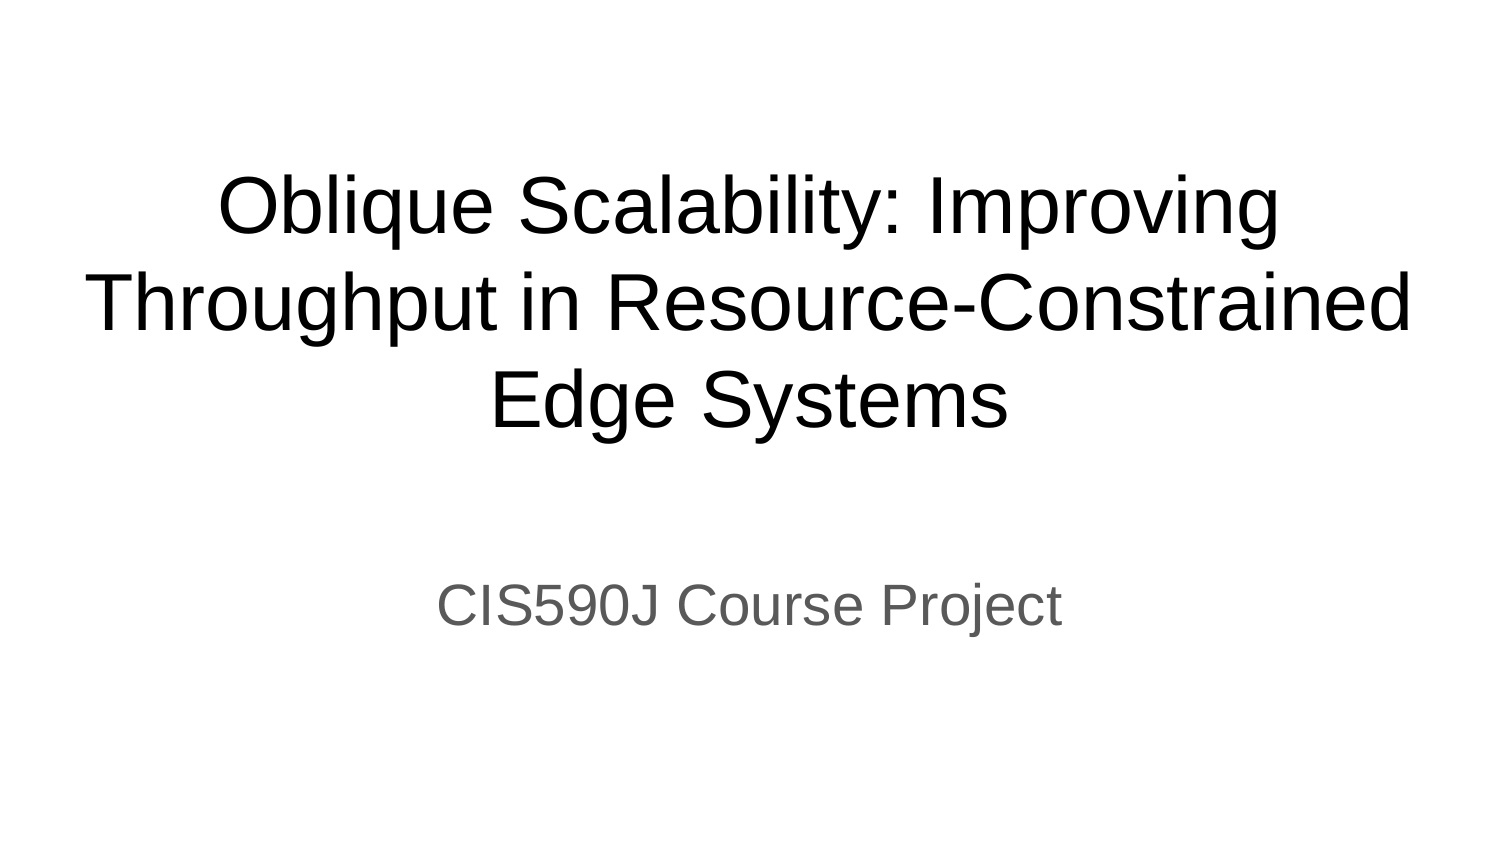

# Oblique Scalability: Improving Throughput in Resource-Constrained Edge Systems
CIS590J Course Project